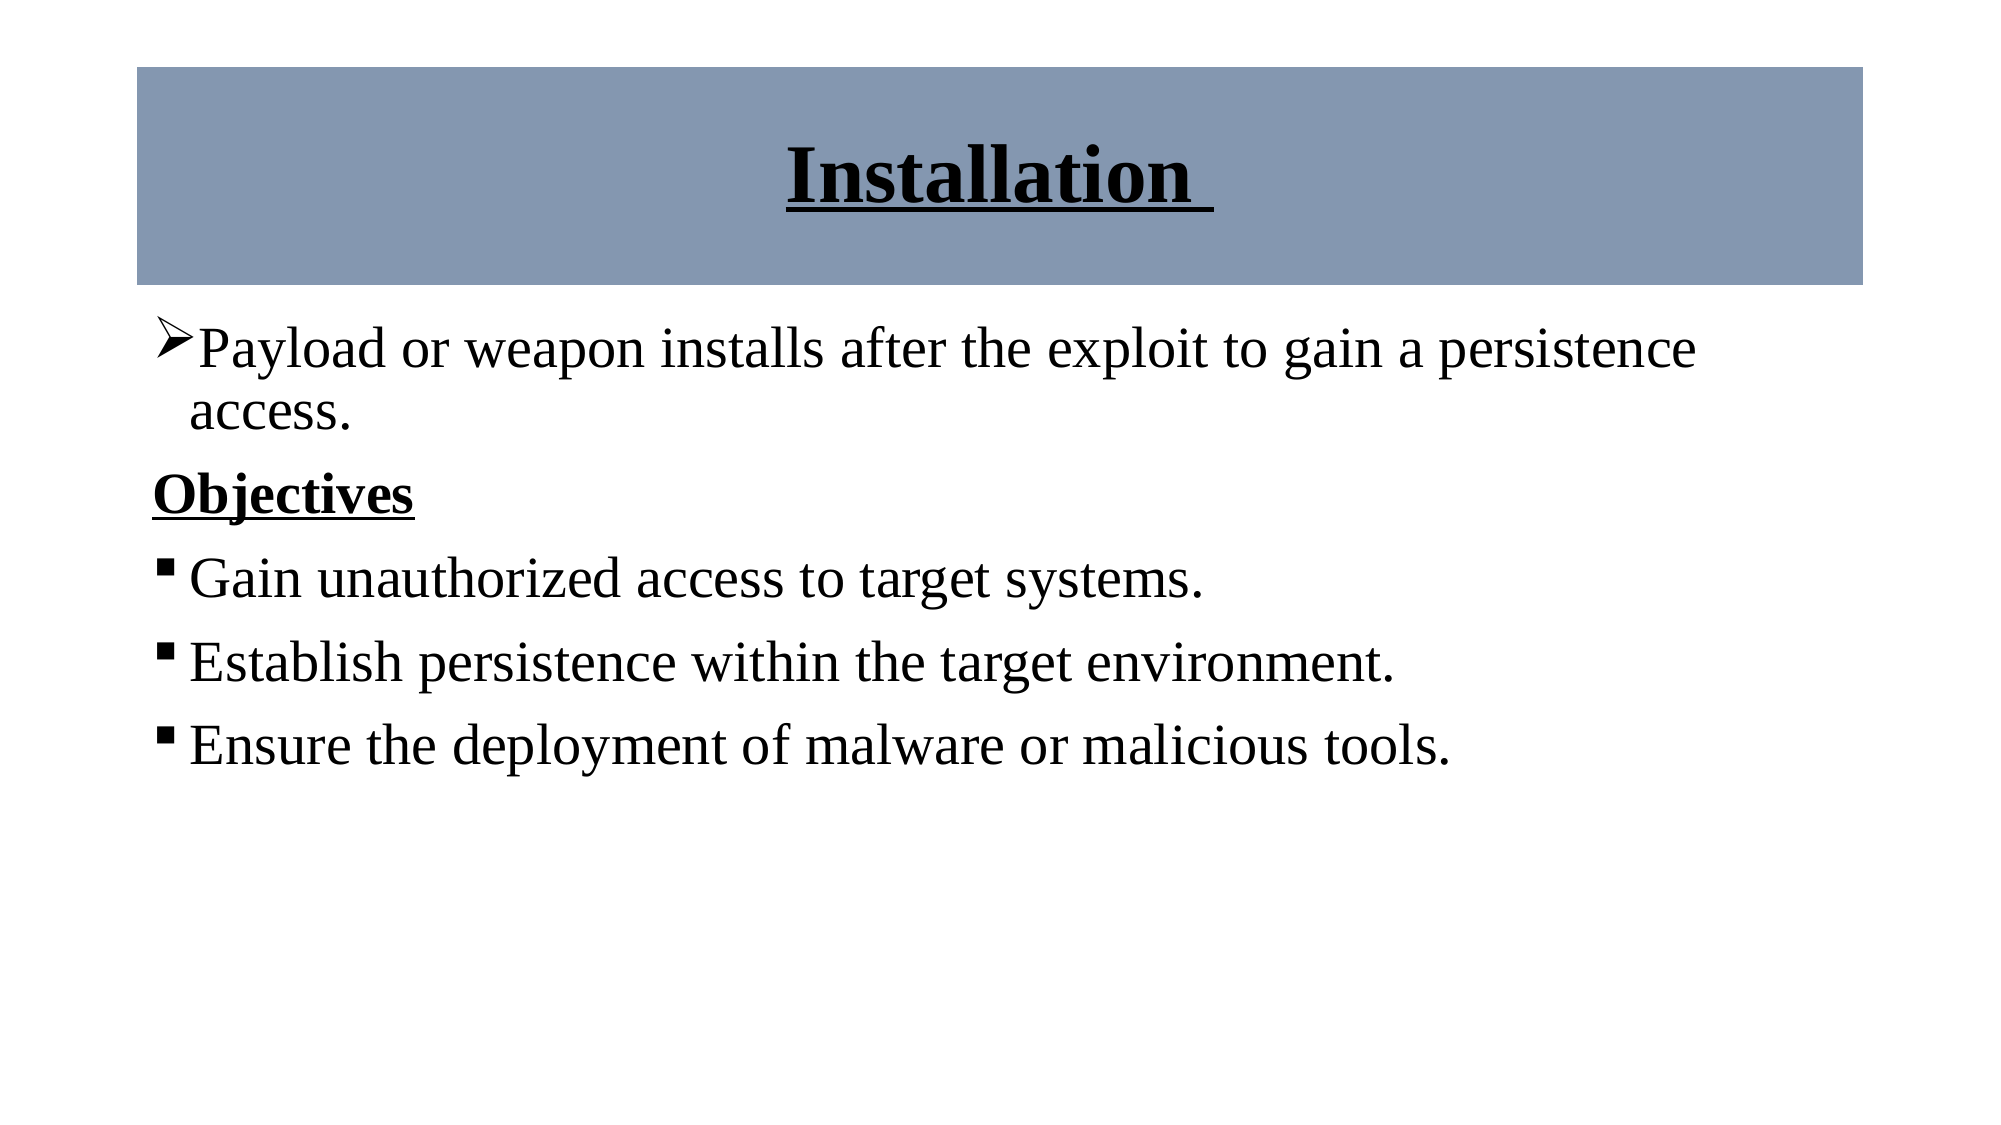

# Installation
Payload or weapon installs after the exploit to gain a persistence access.
Objectives
Gain unauthorized access to target systems.
Establish persistence within the target environment.
Ensure the deployment of malware or malicious tools.